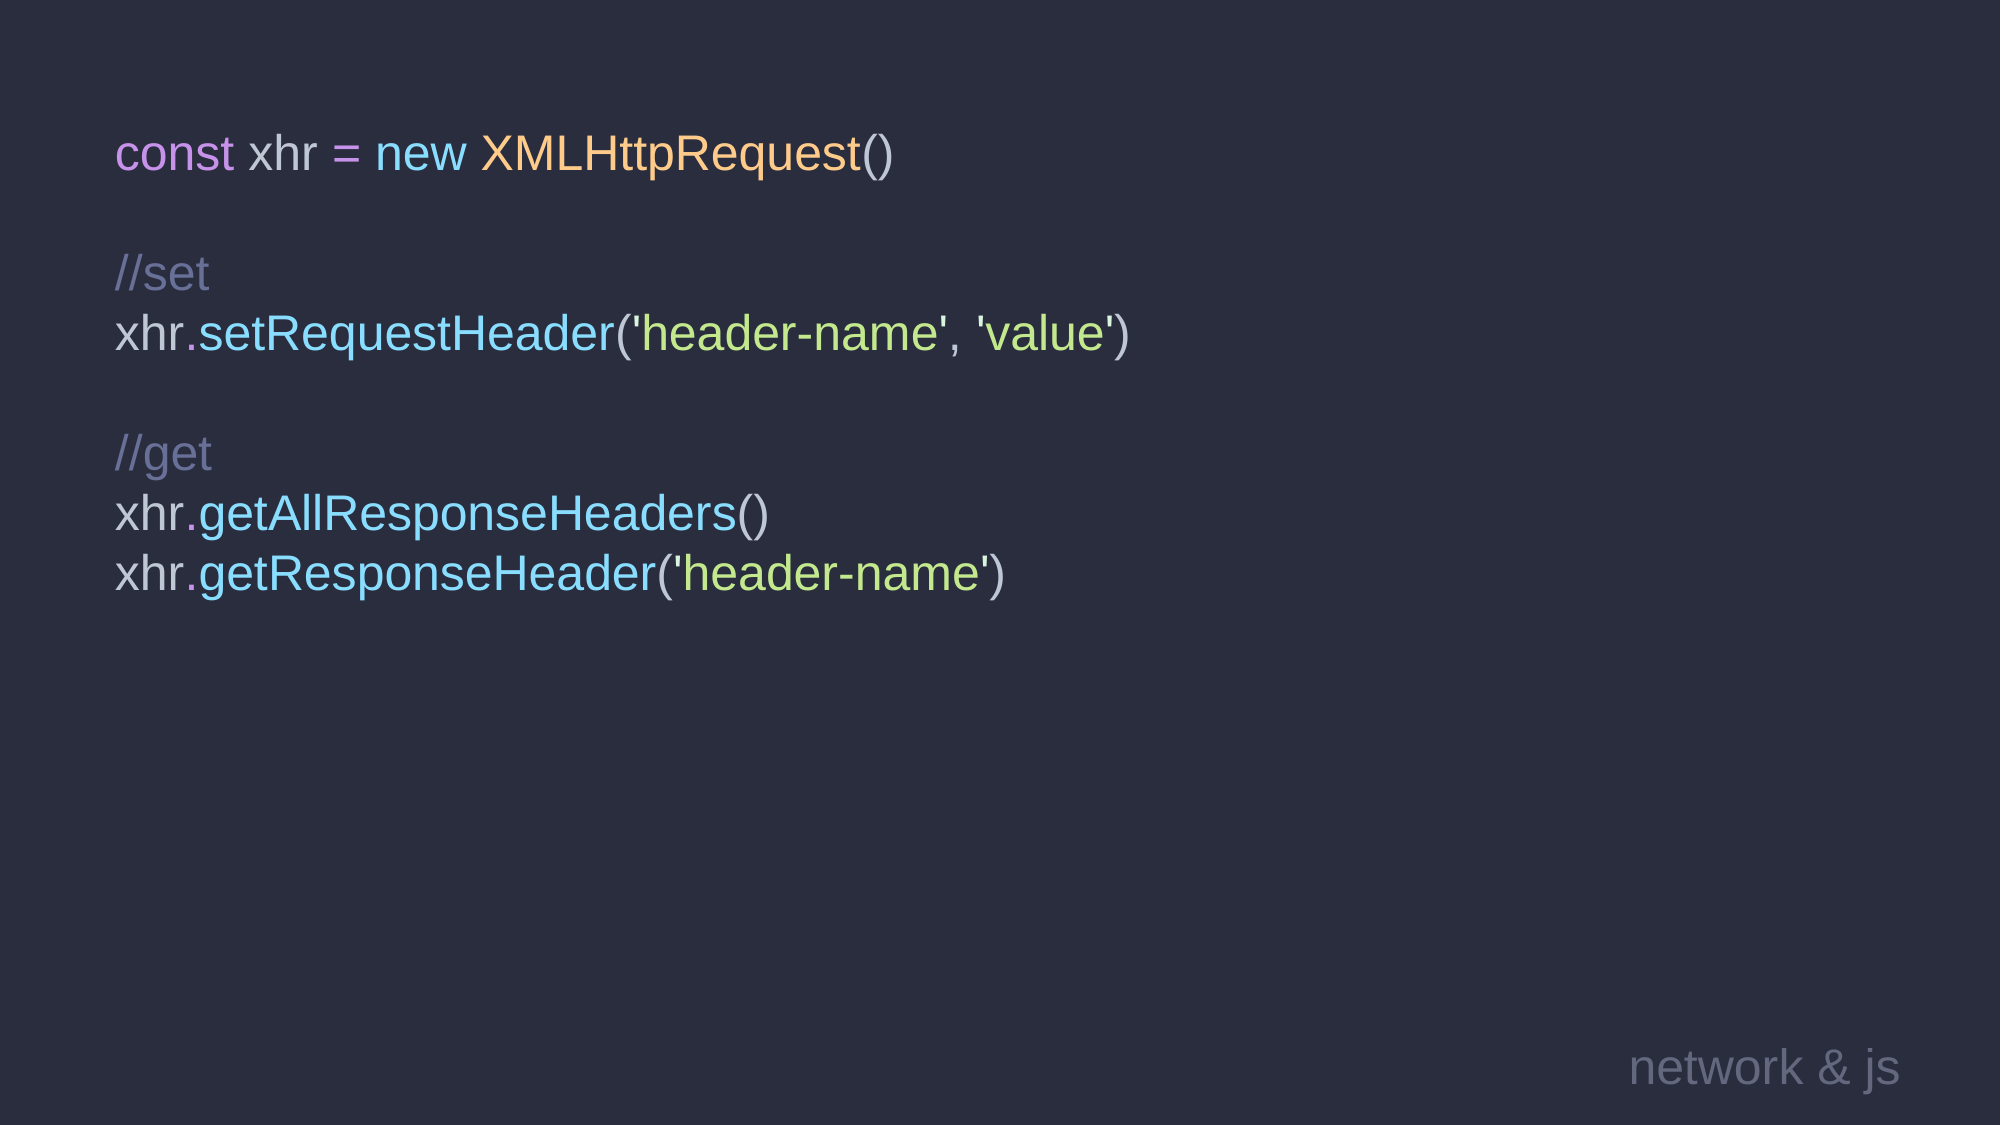

const xhr = new XMLHttpRequest()
//set
xhr.setRequestHeader('header-name', 'value')
//get
xhr.getAllResponseHeaders()
xhr.getResponseHeader('header-name')
network & js